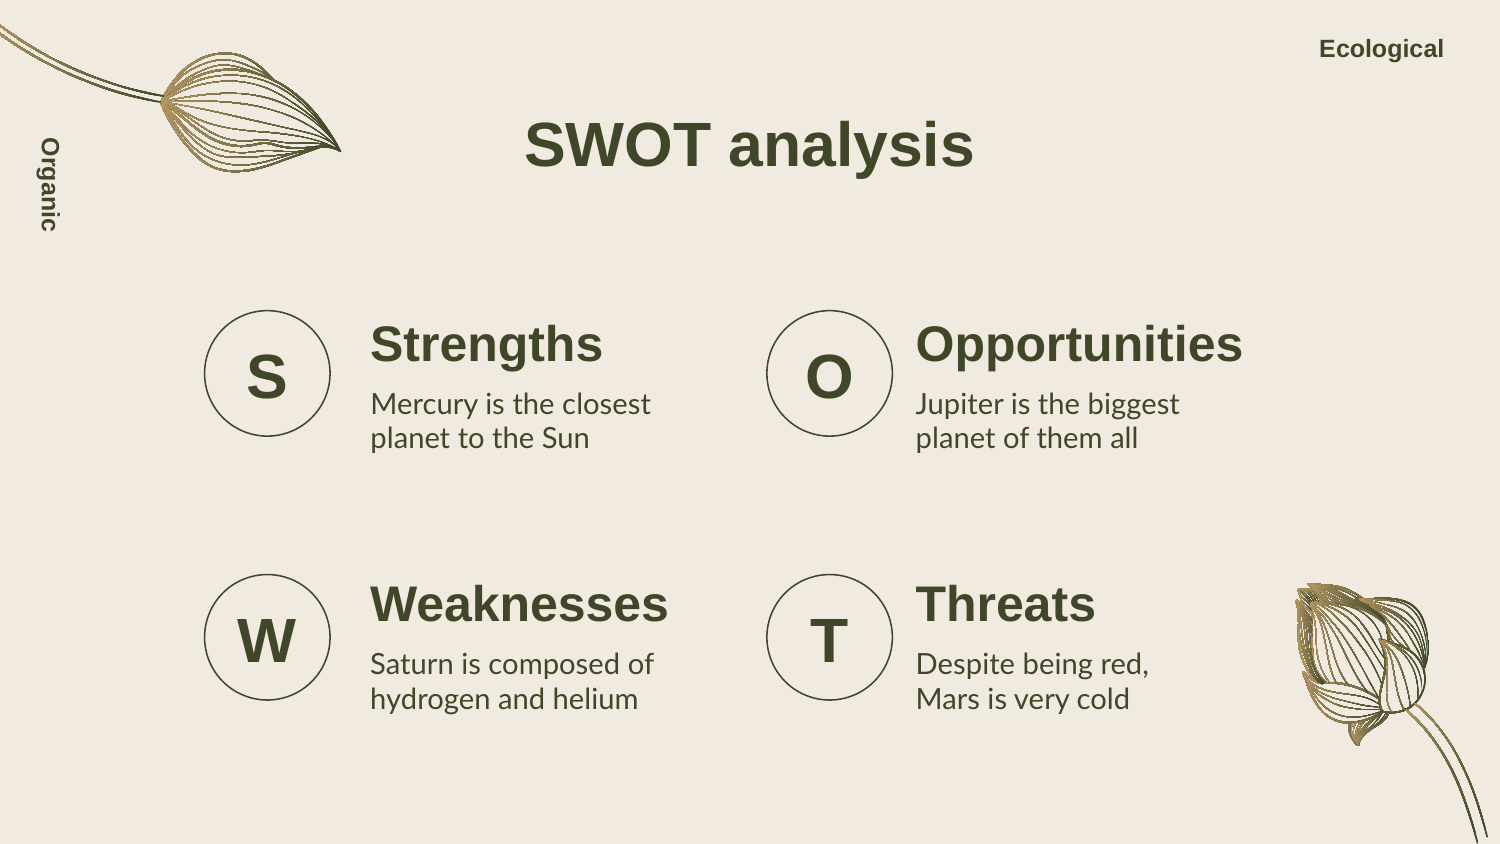

Ecological
# SWOT analysis
Organic
Strengths
Opportunities

S
O
Mercury is the closest planet to the Sun
Jupiter is the biggest planet of them all
Weaknesses
Threats

W
T
Saturn is composed of hydrogen and helium
Despite being red, Mars is very cold